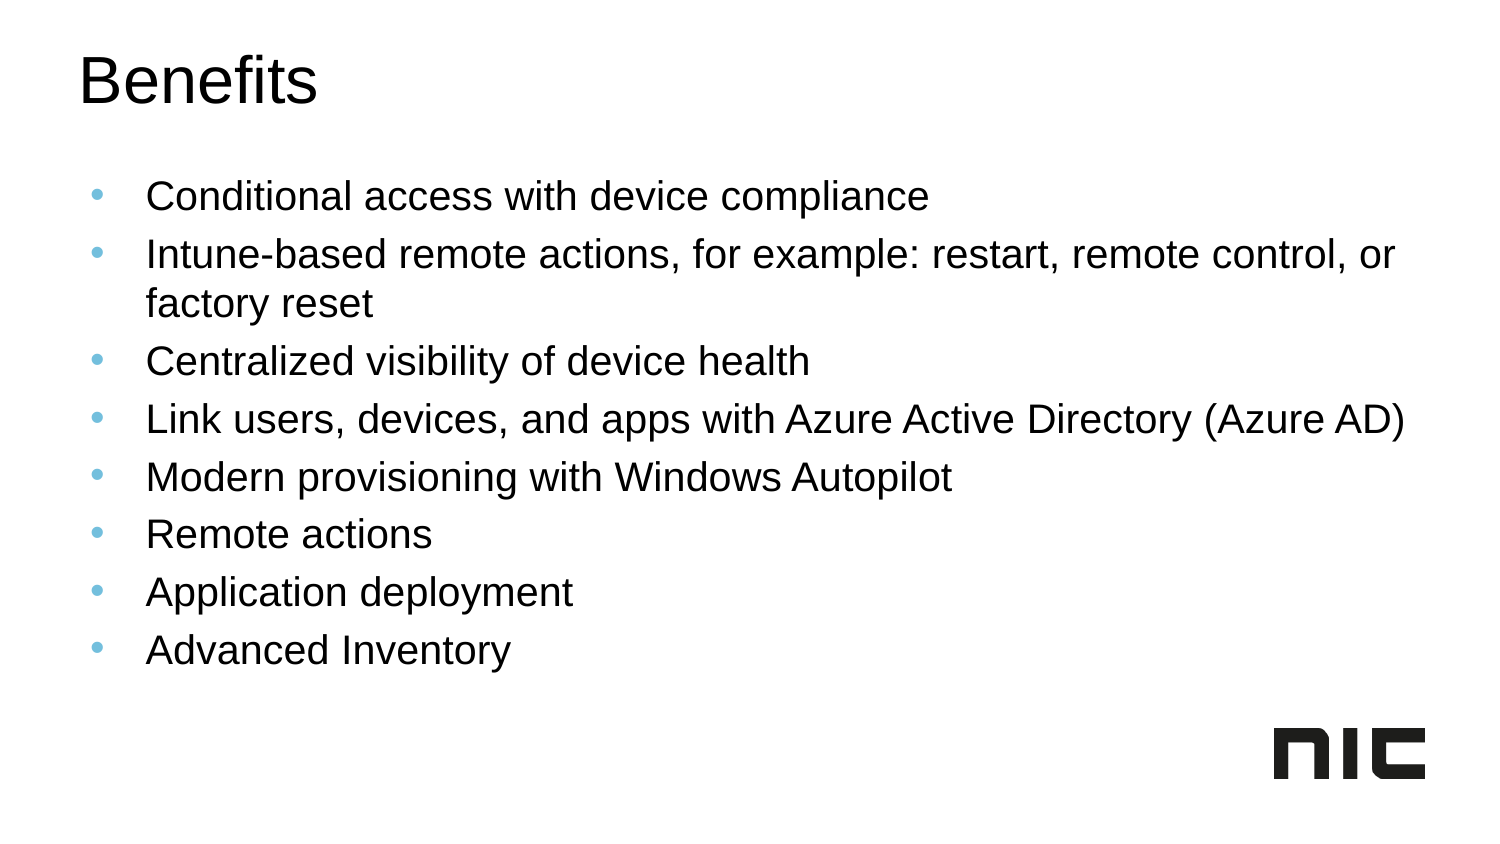

Benefits
Conditional access with device compliance
Intune-based remote actions, for example: restart, remote control, or factory reset
Centralized visibility of device health
Link users, devices, and apps with Azure Active Directory (Azure AD)
Modern provisioning with Windows Autopilot
Remote actions
Application deployment
Advanced Inventory